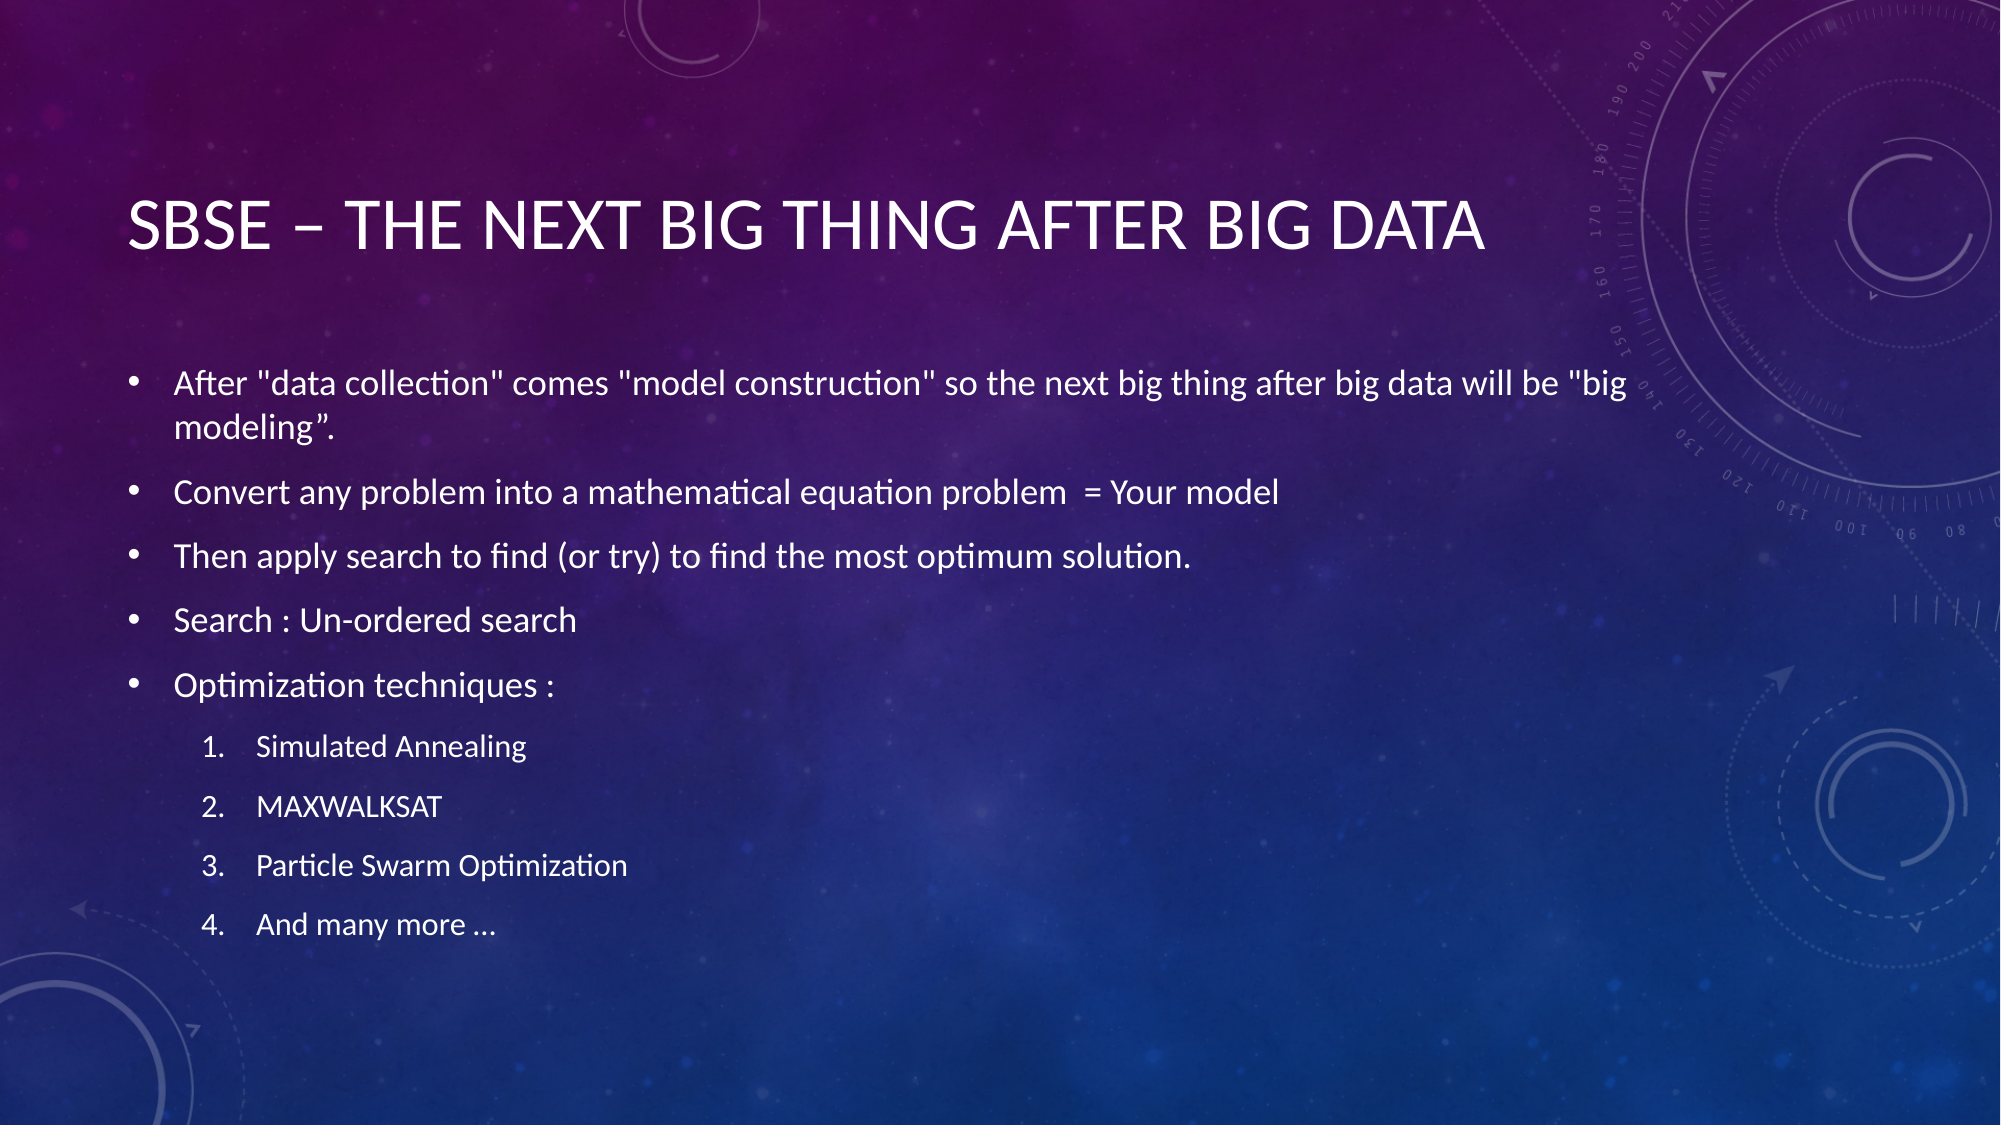

# SBSE – The next BIG thing after BIG DATA
After "data collection" comes "model construction" so the next big thing after big data will be "big modeling”.
Convert any problem into a mathematical equation problem  = Your model
Then apply search to find (or try) to find the most optimum solution.
Search : Un-ordered search
Optimization techniques :
Simulated Annealing
MAXWALKSAT
Particle Swarm Optimization
And many more …